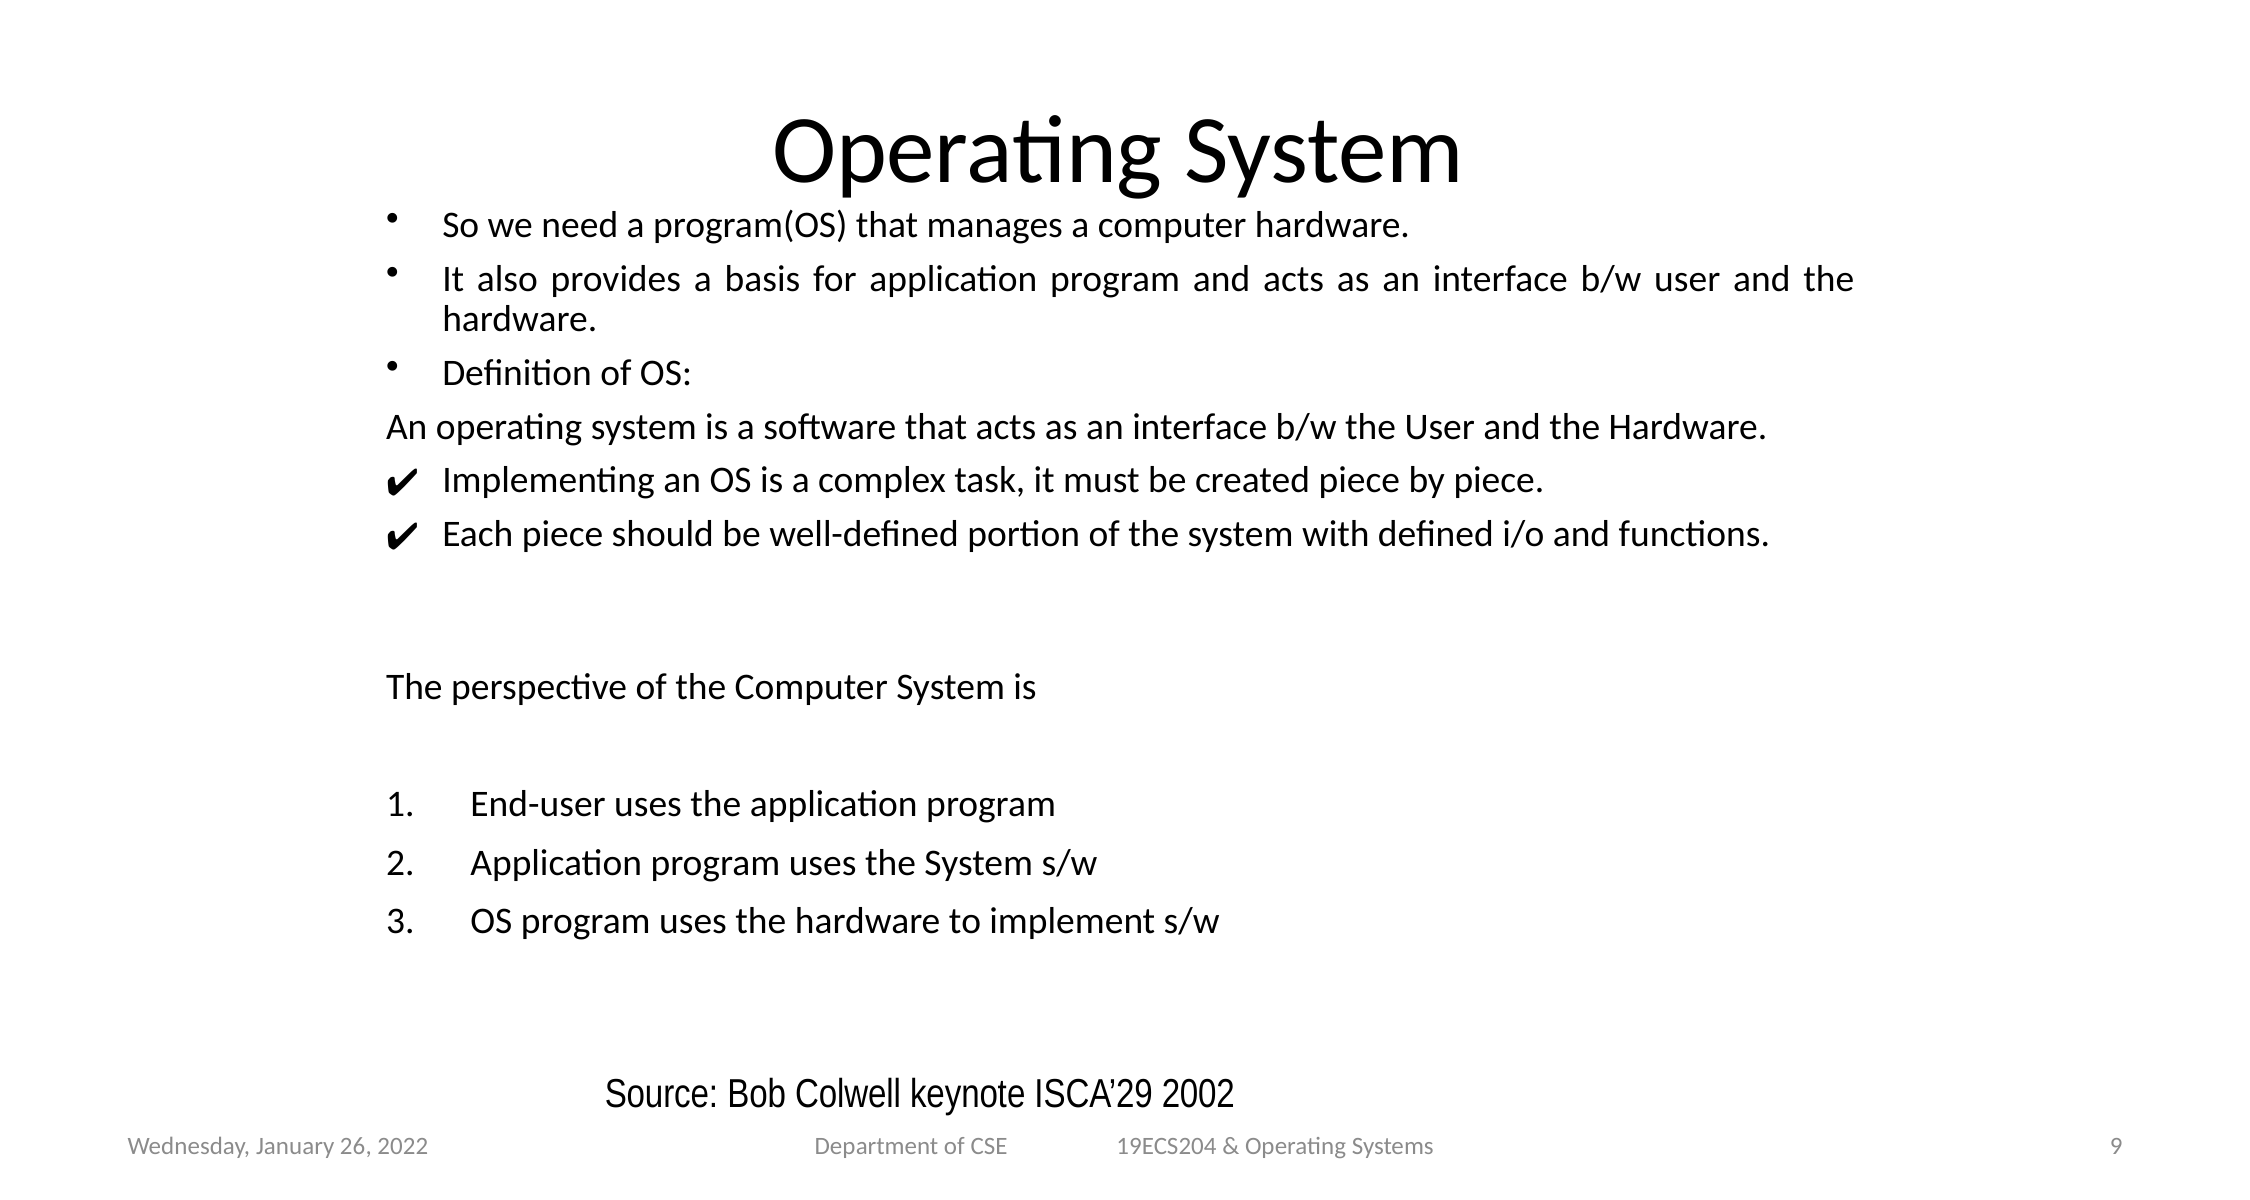

# Operating System
So we need a program(OS) that manages a computer hardware.
It also provides a basis for application program and acts as an interface b/w user and the hardware.
Definition of OS:
An operating system is a software that acts as an interface b/w the User and the Hardware.
Implementing an OS is a complex task, it must be created piece by piece.
Each piece should be well-defined portion of the system with defined i/o and functions.

The perspective of the Computer System is

End-user uses the application program
Application program uses the System s/w
OS program uses the hardware to implement s/w

Source: Bob Colwell keynote ISCA’29 2002
Wednesday, January 26, 2022
Department of CSE                   19ECS204 & Operating Systems
9